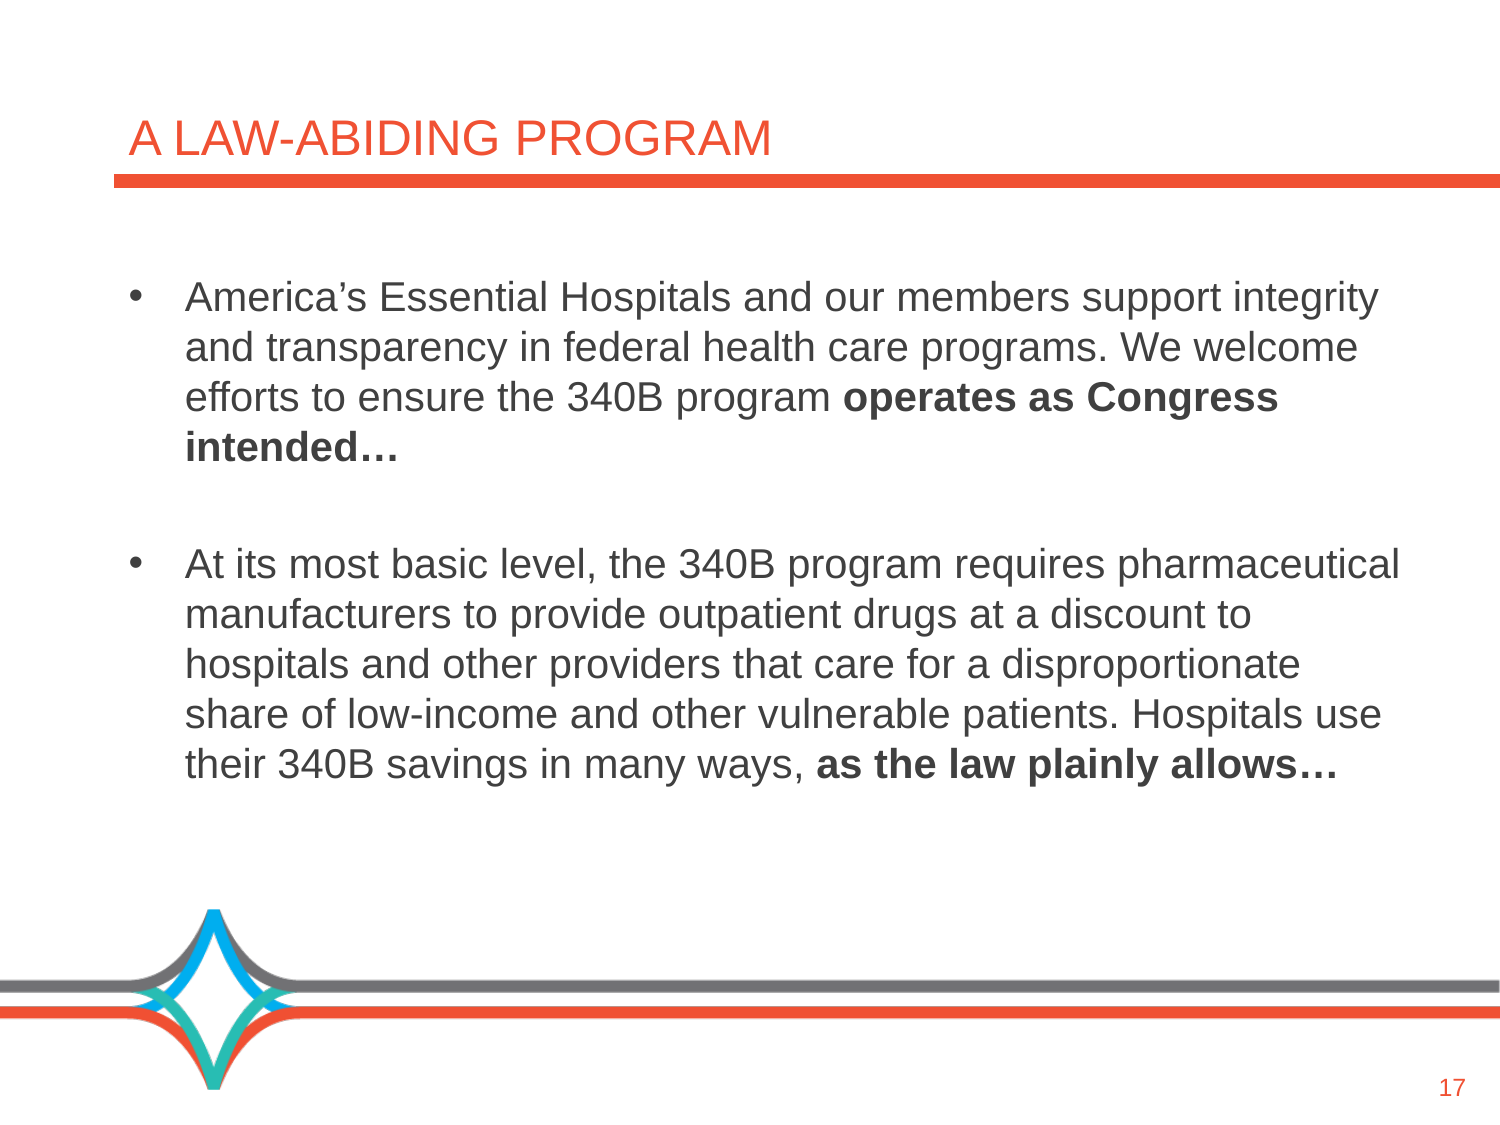

# A law-abiding program
America’s Essential Hospitals and our members support integrity and transparency in federal health care programs. We welcome efforts to ensure the 340B program operates as Congress intended…

At its most basic level, the 340B program requires pharmaceutical manufacturers to provide outpatient drugs at a discount to hospitals and other providers that care for a disproportionate share of low-income and other vulnerable patients. Hospitals use their 340B savings in many ways, as the law plainly allows…